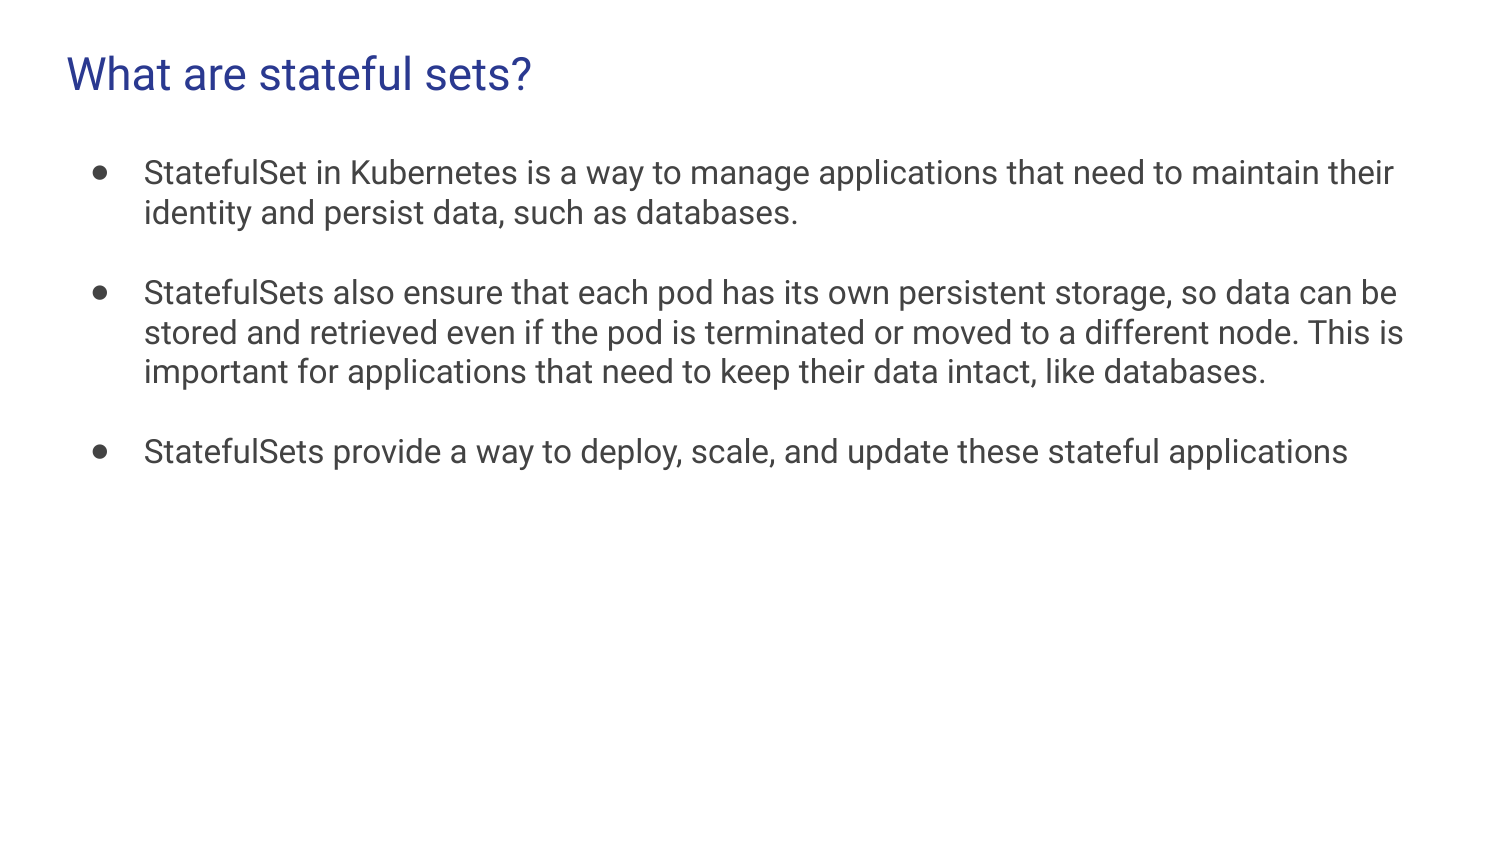

# What are stateful sets?
StatefulSet in Kubernetes is a way to manage applications that need to maintain their identity and persist data, such as databases.

StatefulSets also ensure that each pod has its own persistent storage, so data can be stored and retrieved even if the pod is terminated or moved to a different node. This is important for applications that need to keep their data intact, like databases.

StatefulSets provide a way to deploy, scale, and update these stateful applications